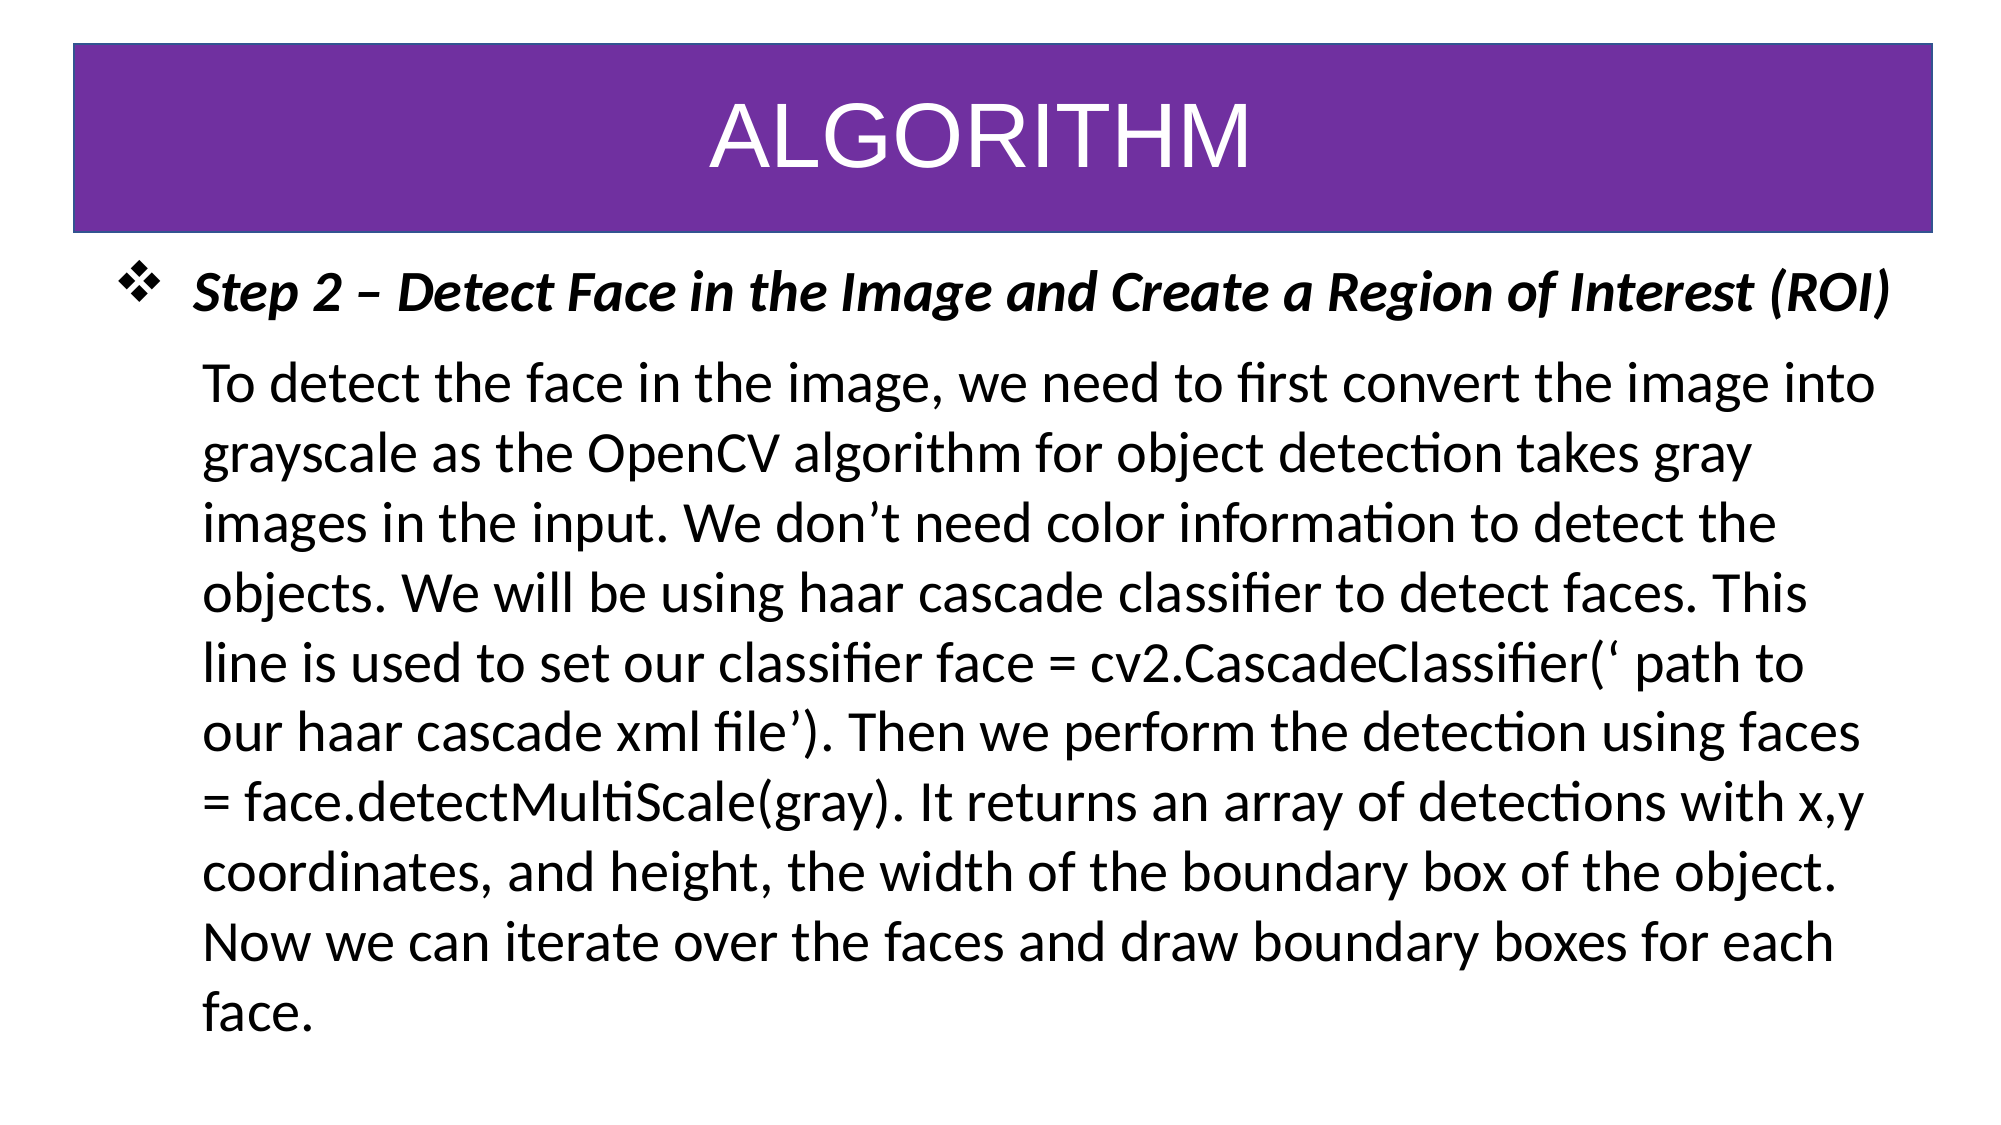

# ALGORITHM
  Step 2 – Detect Face in the Image and Create a Region of Interest (ROI)
	To detect the face in the image, we need to first convert the image into grayscale as the OpenCV algorithm for object detection takes gray images in the input. We don’t need color information to detect the objects. We will be using haar cascade classifier to detect faces. This line is used to set our classifier face = cv2.CascadeClassifier(‘ path to our haar cascade xml file’). Then we perform the detection using faces = face.detectMultiScale(gray). It returns an array of detections with x,y coordinates, and height, the width of the boundary box of the object. Now we can iterate over the faces and draw boundary boxes for each face.